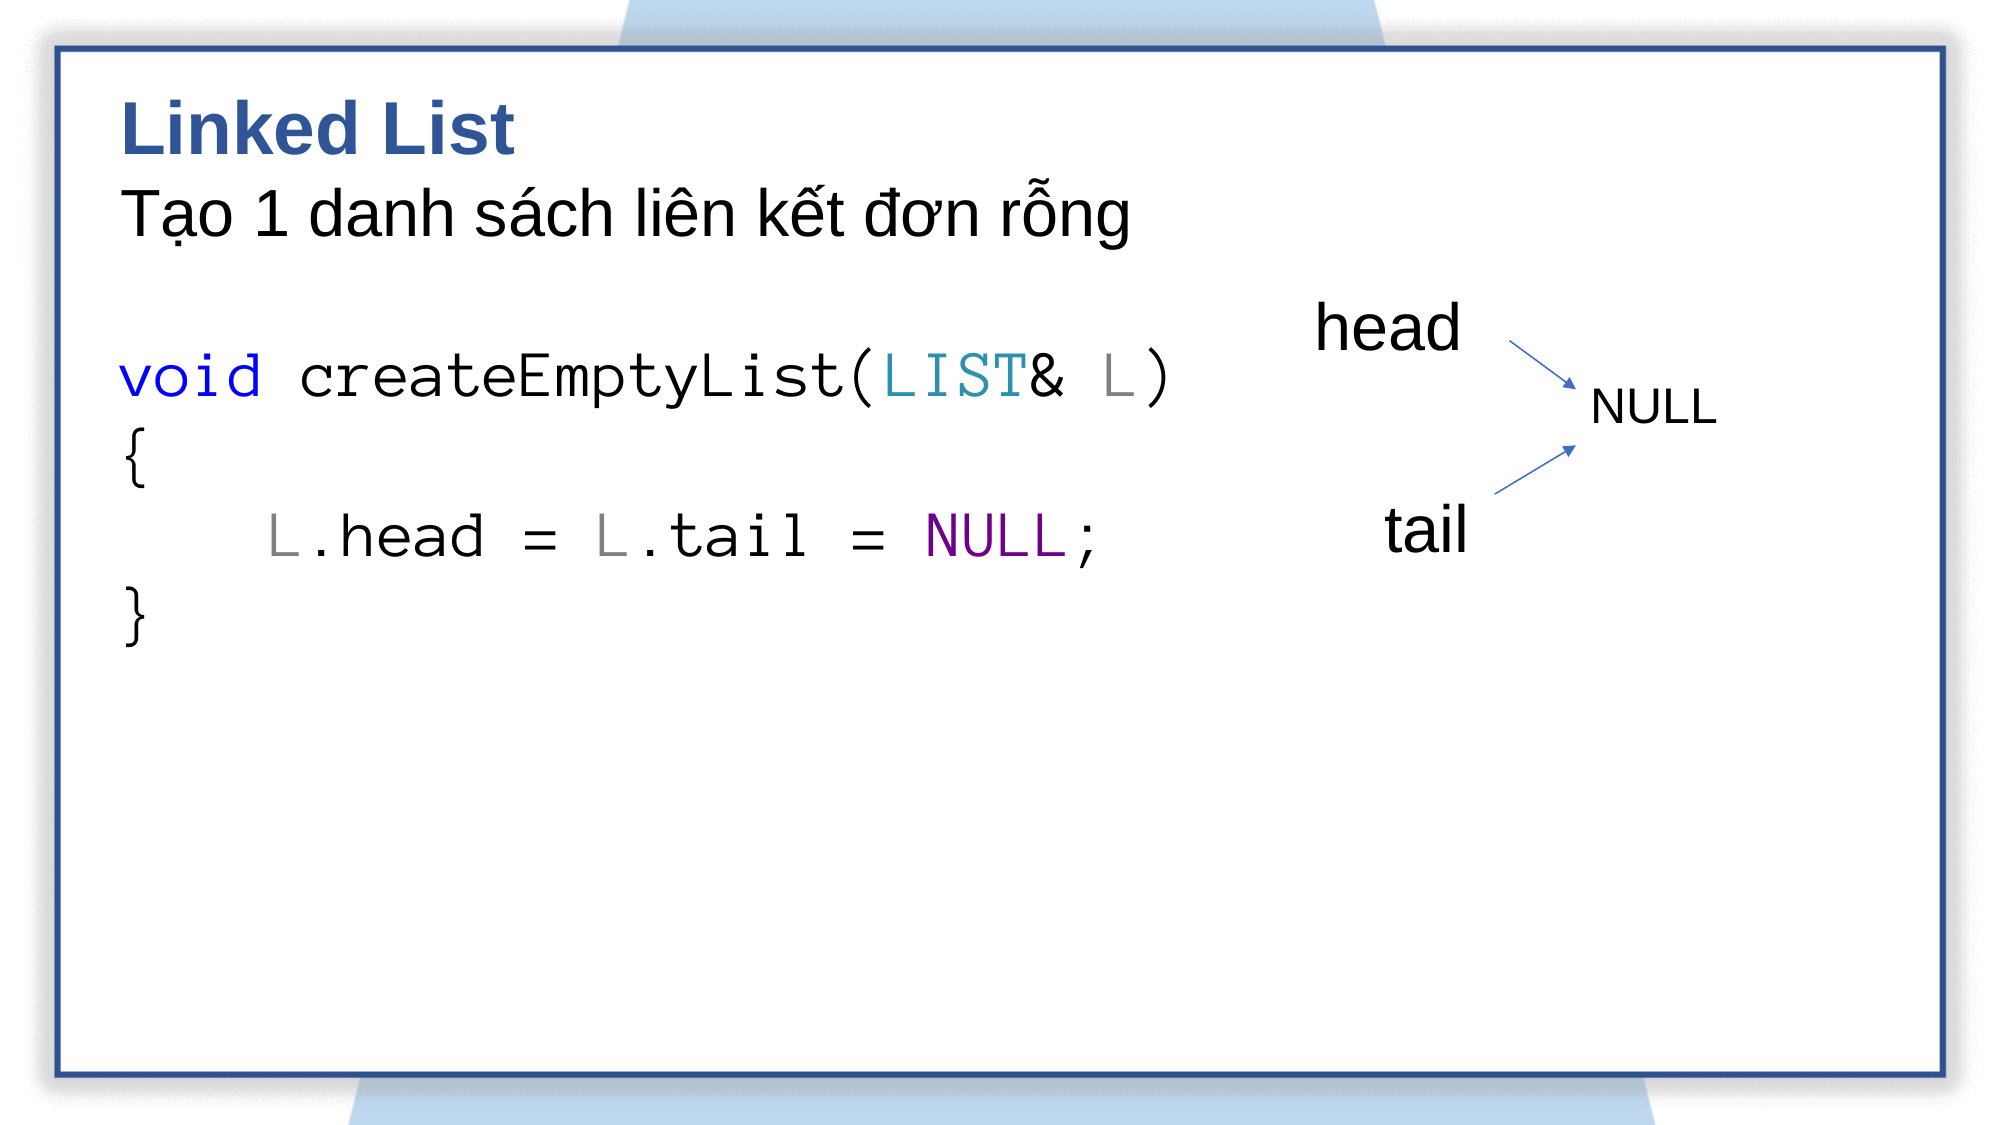

Linked List
Tạo 1 danh sách liên kết đơn rỗng

void createEmptyList(LIST& L)
{
	L.head = L.tail = NULL;
}

head
NULL
tail